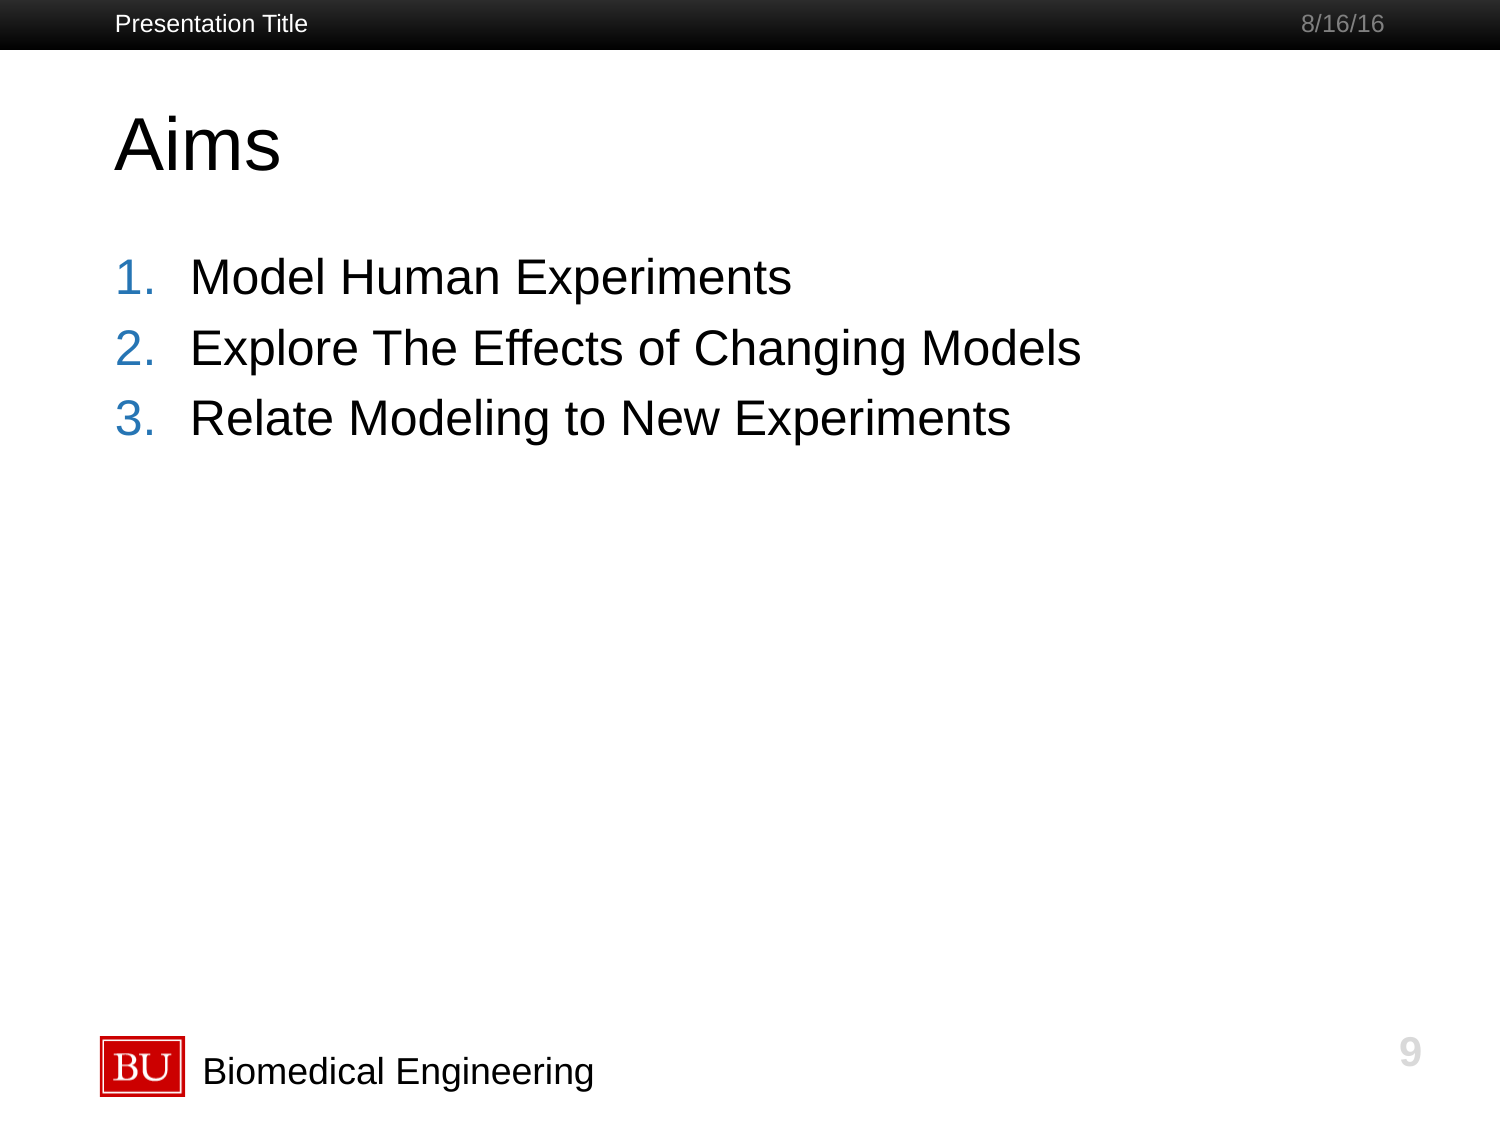

Presentation Title
8/16/16
# Aims
Model Human Experiments
Explore The Effects of Changing Models
Relate Modeling to New Experiments
9